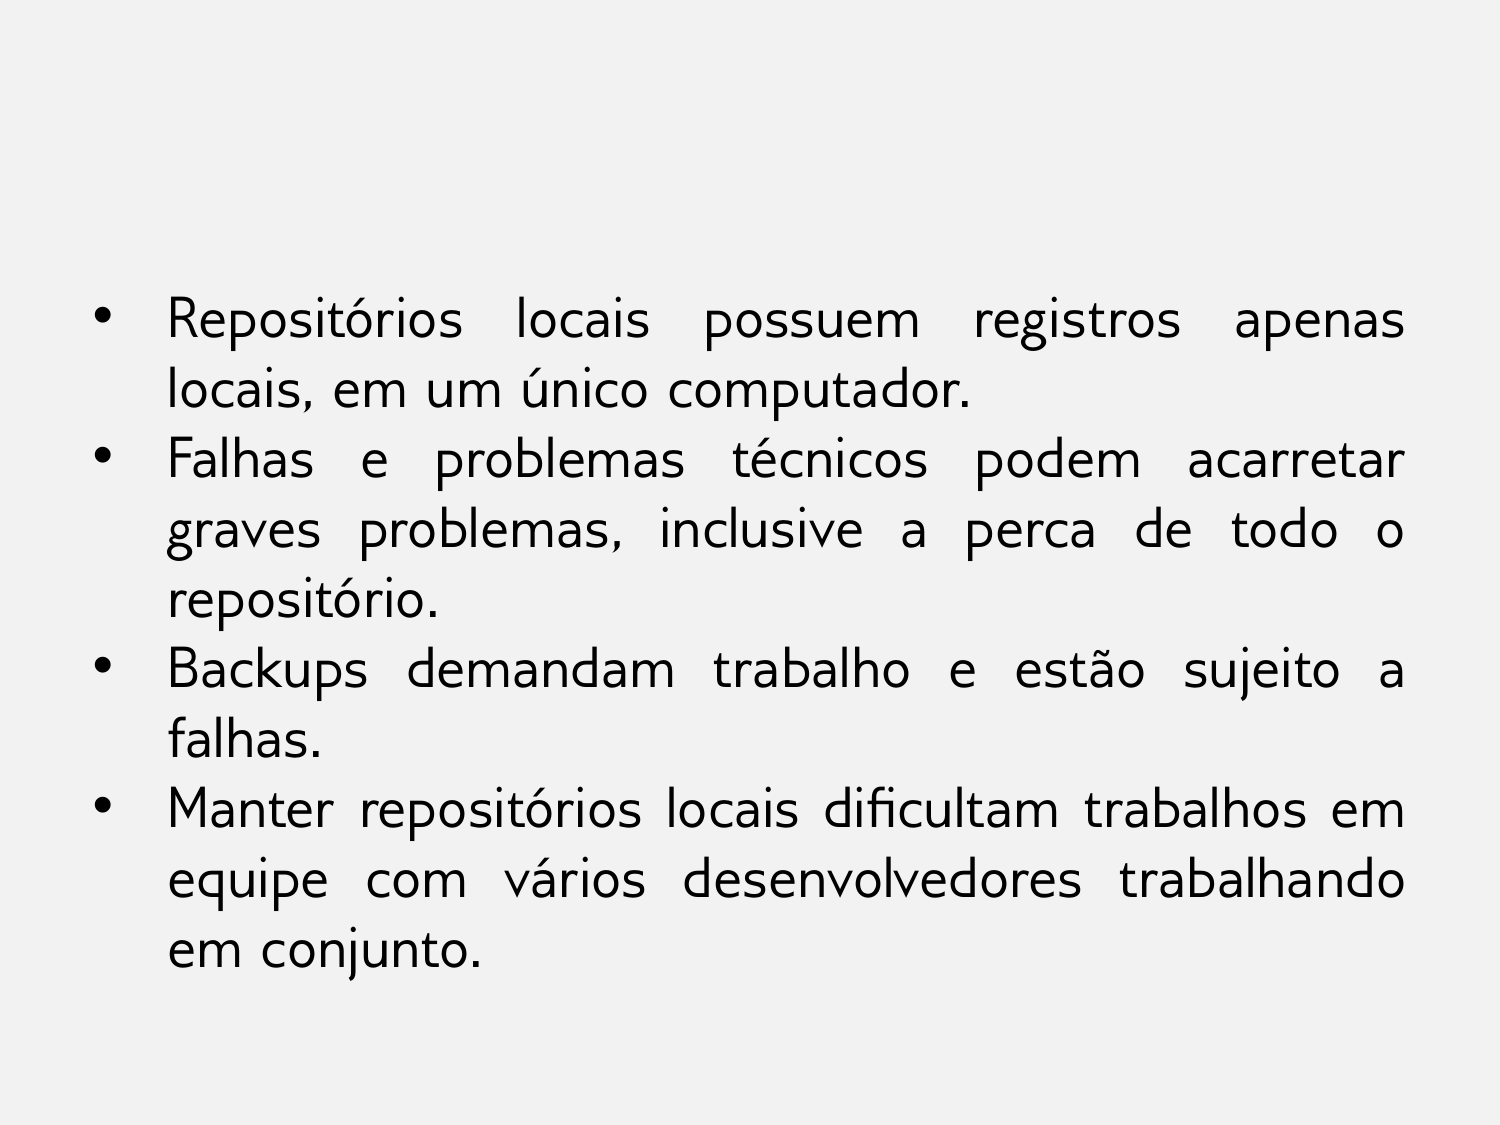

Repositórios locais possuem registros apenas locais, em um único computador.
Falhas e problemas técnicos podem acarretar graves problemas, inclusive a perca de todo o repositório.
Backups demandam trabalho e estão sujeito a falhas.
Manter repositórios locais dificultam trabalhos em equipe com vários desenvolvedores trabalhando em conjunto.